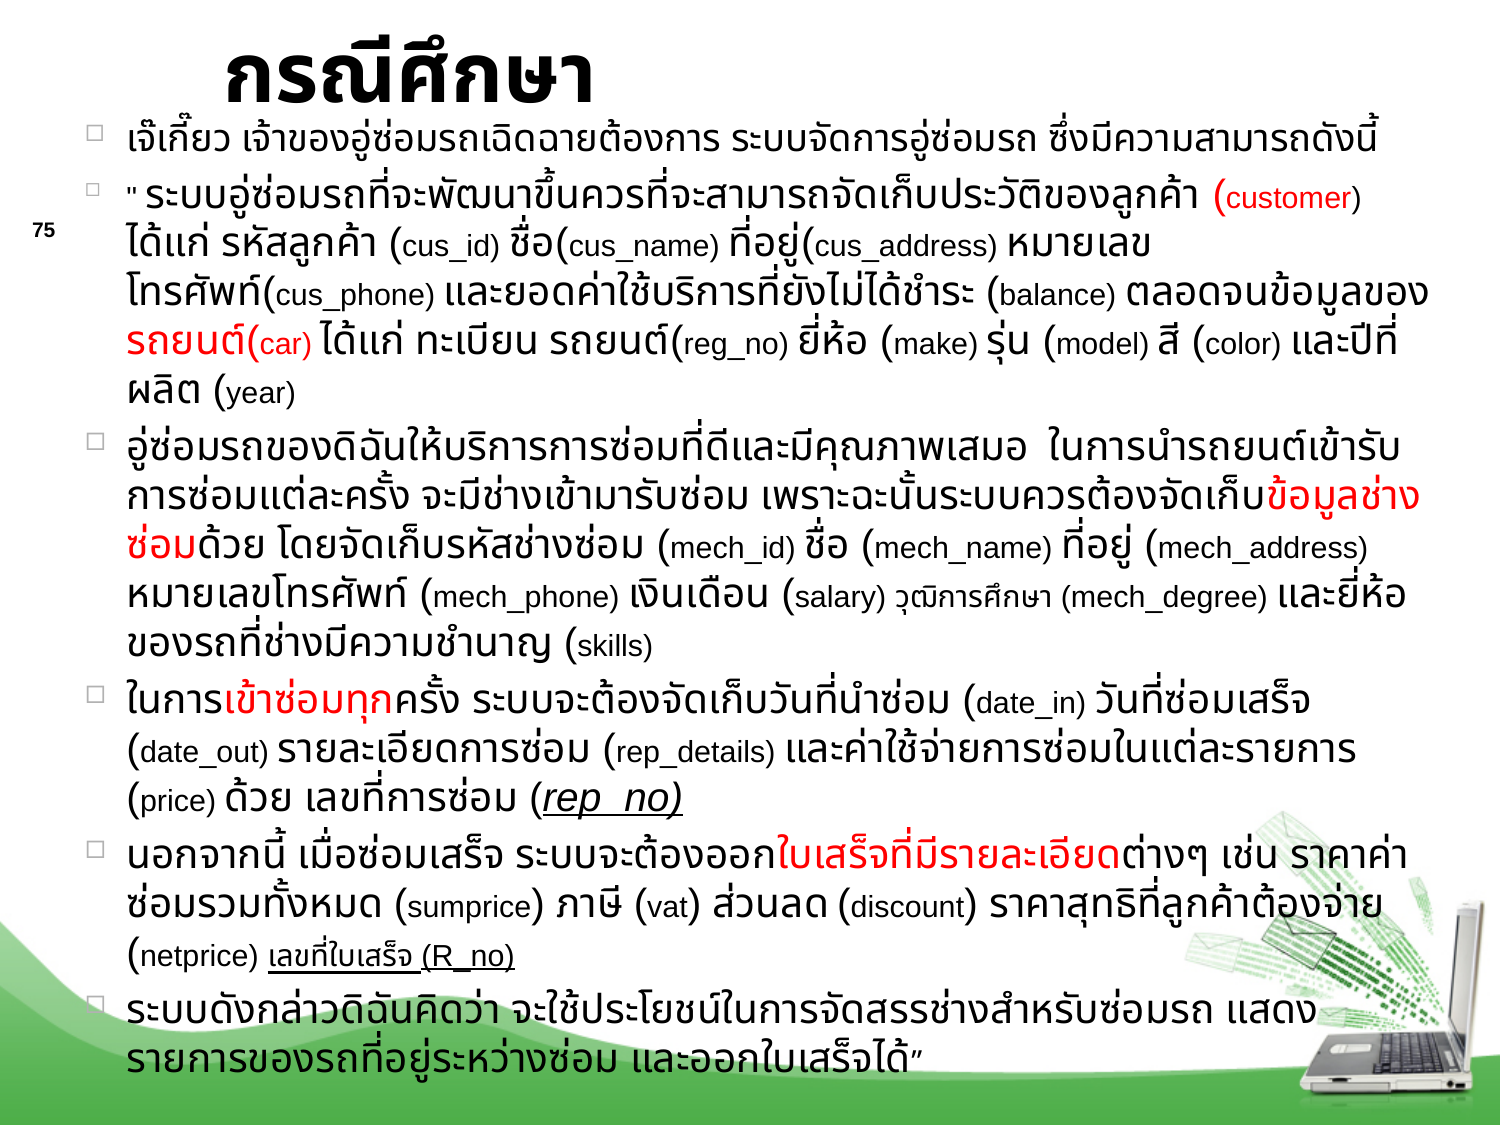

# กรณีศึกษา
เจ๊เกี๊ยว เจ้าของอู่ซ่อมรถเฉิดฉายต้องการ ระบบจัดการอู่ซ่อมรถ ซึ่งมีความสามารถดังนี้
" ระบบอู่ซ่อมรถที่จะพัฒนาขึ้นควรที่จะสามารถจัดเก็บประวัติของลูกค้า (customer) ได้แก่ รหัสลูกค้า (cus_id) ชื่อ(cus_name) ที่อยู่(cus_address) หมายเลขโทรศัพท์(cus_phone) และยอดค่าใช้บริการที่ยังไม่ได้ชำระ (balance) ตลอดจนข้อมูลของ รถยนต์(car) ได้แก่ ทะเบียน รถยนต์(reg_no) ยี่ห้อ (make) รุ่น (model) สี (color) และปีที่ผลิต (year)
อู่ซ่อมรถของดิฉันให้บริการการซ่อมที่ดีและมีคุณภาพเสมอ  ในการนำรถยนต์เข้ารับการซ่อมแต่ละครั้ง จะมีช่างเข้ามารับซ่อม เพราะฉะนั้นระบบควรต้องจัดเก็บข้อมูลช่างซ่อมด้วย โดยจัดเก็บรหัสช่างซ่อม (mech_id) ชื่อ (mech_name) ที่อยู่ (mech_address) หมายเลขโทรศัพท์ (mech_phone) เงินเดือน (salary) วุฒิการศึกษา (mech_degree) และยี่ห้อของรถที่ช่างมีความชำนาญ (skills)
ในการเข้าซ่อมทุกครั้ง ระบบจะต้องจัดเก็บวันที่นำซ่อม (date_in) วันที่ซ่อมเสร็จ (date_out) รายละเอียดการซ่อม (rep_details) และค่าใช้จ่ายการซ่อมในแต่ละรายการ (price) ด้วย เลขที่การซ่อม (rep_no)
นอกจากนี้ เมื่อซ่อมเสร็จ ระบบจะต้องออกใบเสร็จที่มีรายละเอียดต่างๆ เช่น ราคาค่าซ่อมรวมทั้งหมด (sumprice) ภาษี (vat) ส่วนลด (discount) ราคาสุทธิที่ลูกค้าต้องจ่าย (netprice) เลขที่ใบเสร็จ (R_no)
ระบบดังกล่าวดิฉันคิดว่า จะใช้ประโยชน์ในการจัดสรรช่างสำหรับซ่อมรถ แสดงรายการของรถที่อยู่ระหว่างซ่อม และออกใบเสร็จได้”
75